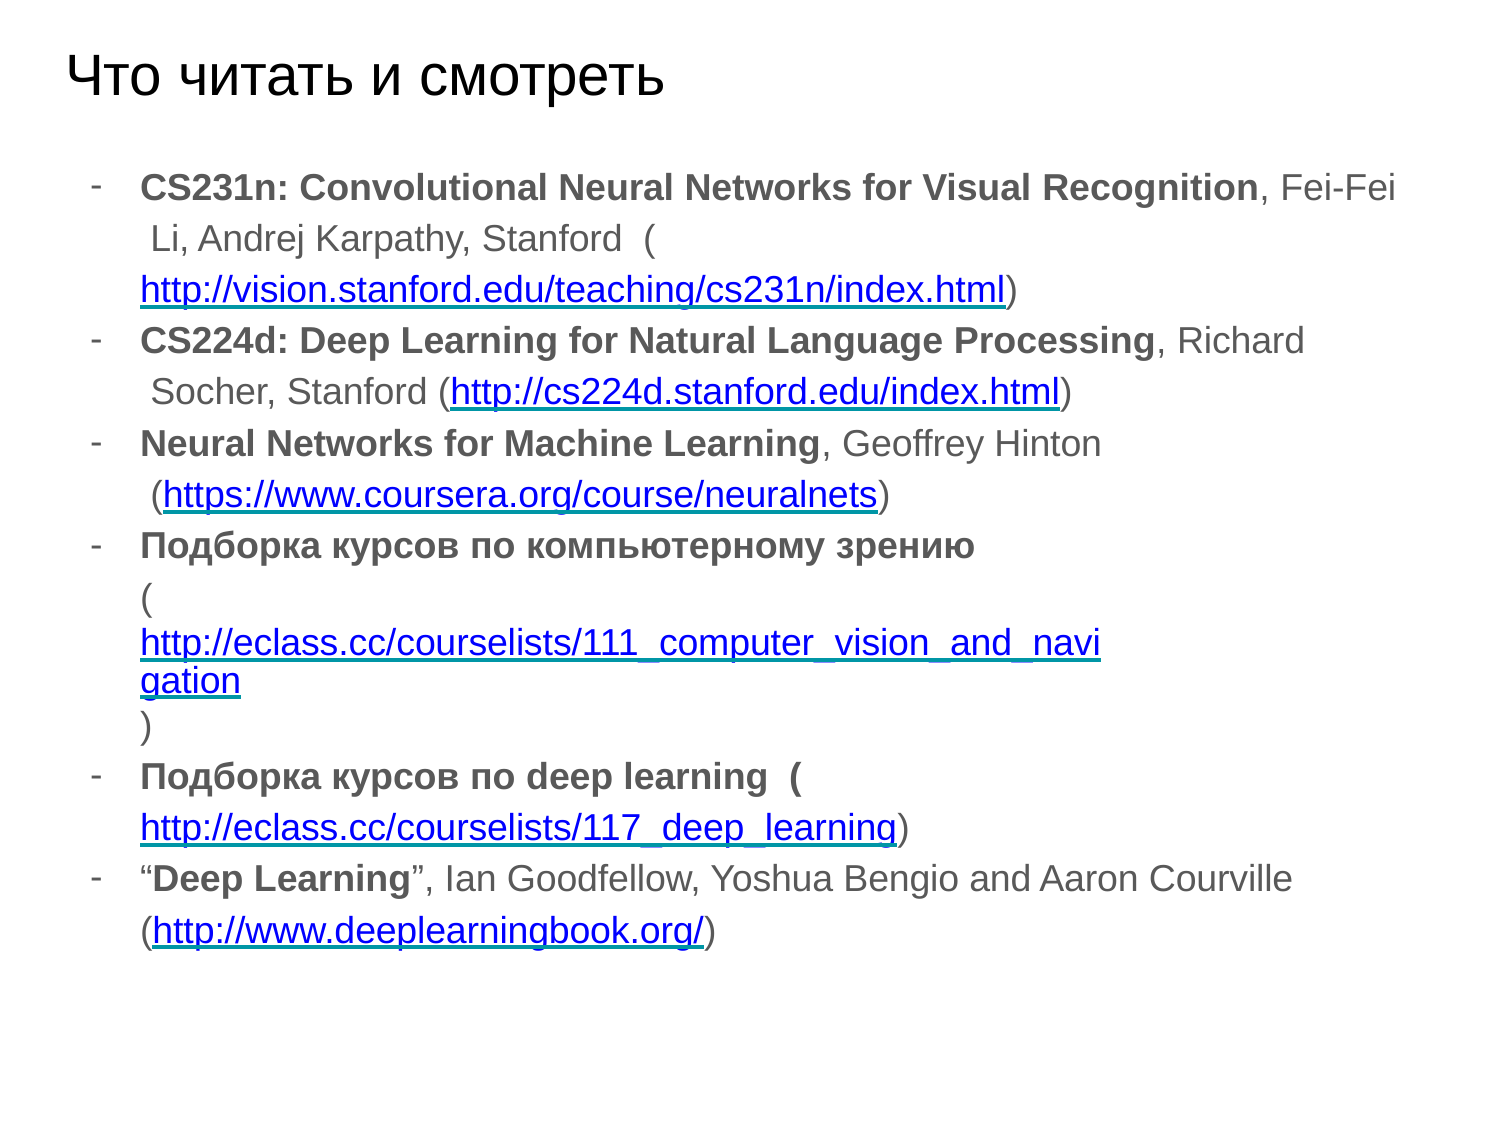

# Что читать и смотреть
CS231n: Convolutional Neural Networks for Visual Recognition, Fei-Fei  Li, Andrej Karpathy, Stanford  (http://vision.stanford.edu/teaching/cs231n/index.html)
CS224d: Deep Learning for Natural Language Processing, Richard  Socher, Stanford (http://cs224d.stanford.edu/index.html)
Neural Networks for Machine Learning, Geoffrey Hinton  (https://www.coursera.org/course/neuralnets)
Подборка курсов по компьютерному зрению
(http://eclass.cc/courselists/111_computer_vision_and_navigation)
Подборка курсов по deep learning  (http://eclass.cc/courselists/117_deep_learning)
“Deep Learning”, Ian Goodfellow, Yoshua Bengio and Aaron Courville  (http://www.deeplearningbook.org/)